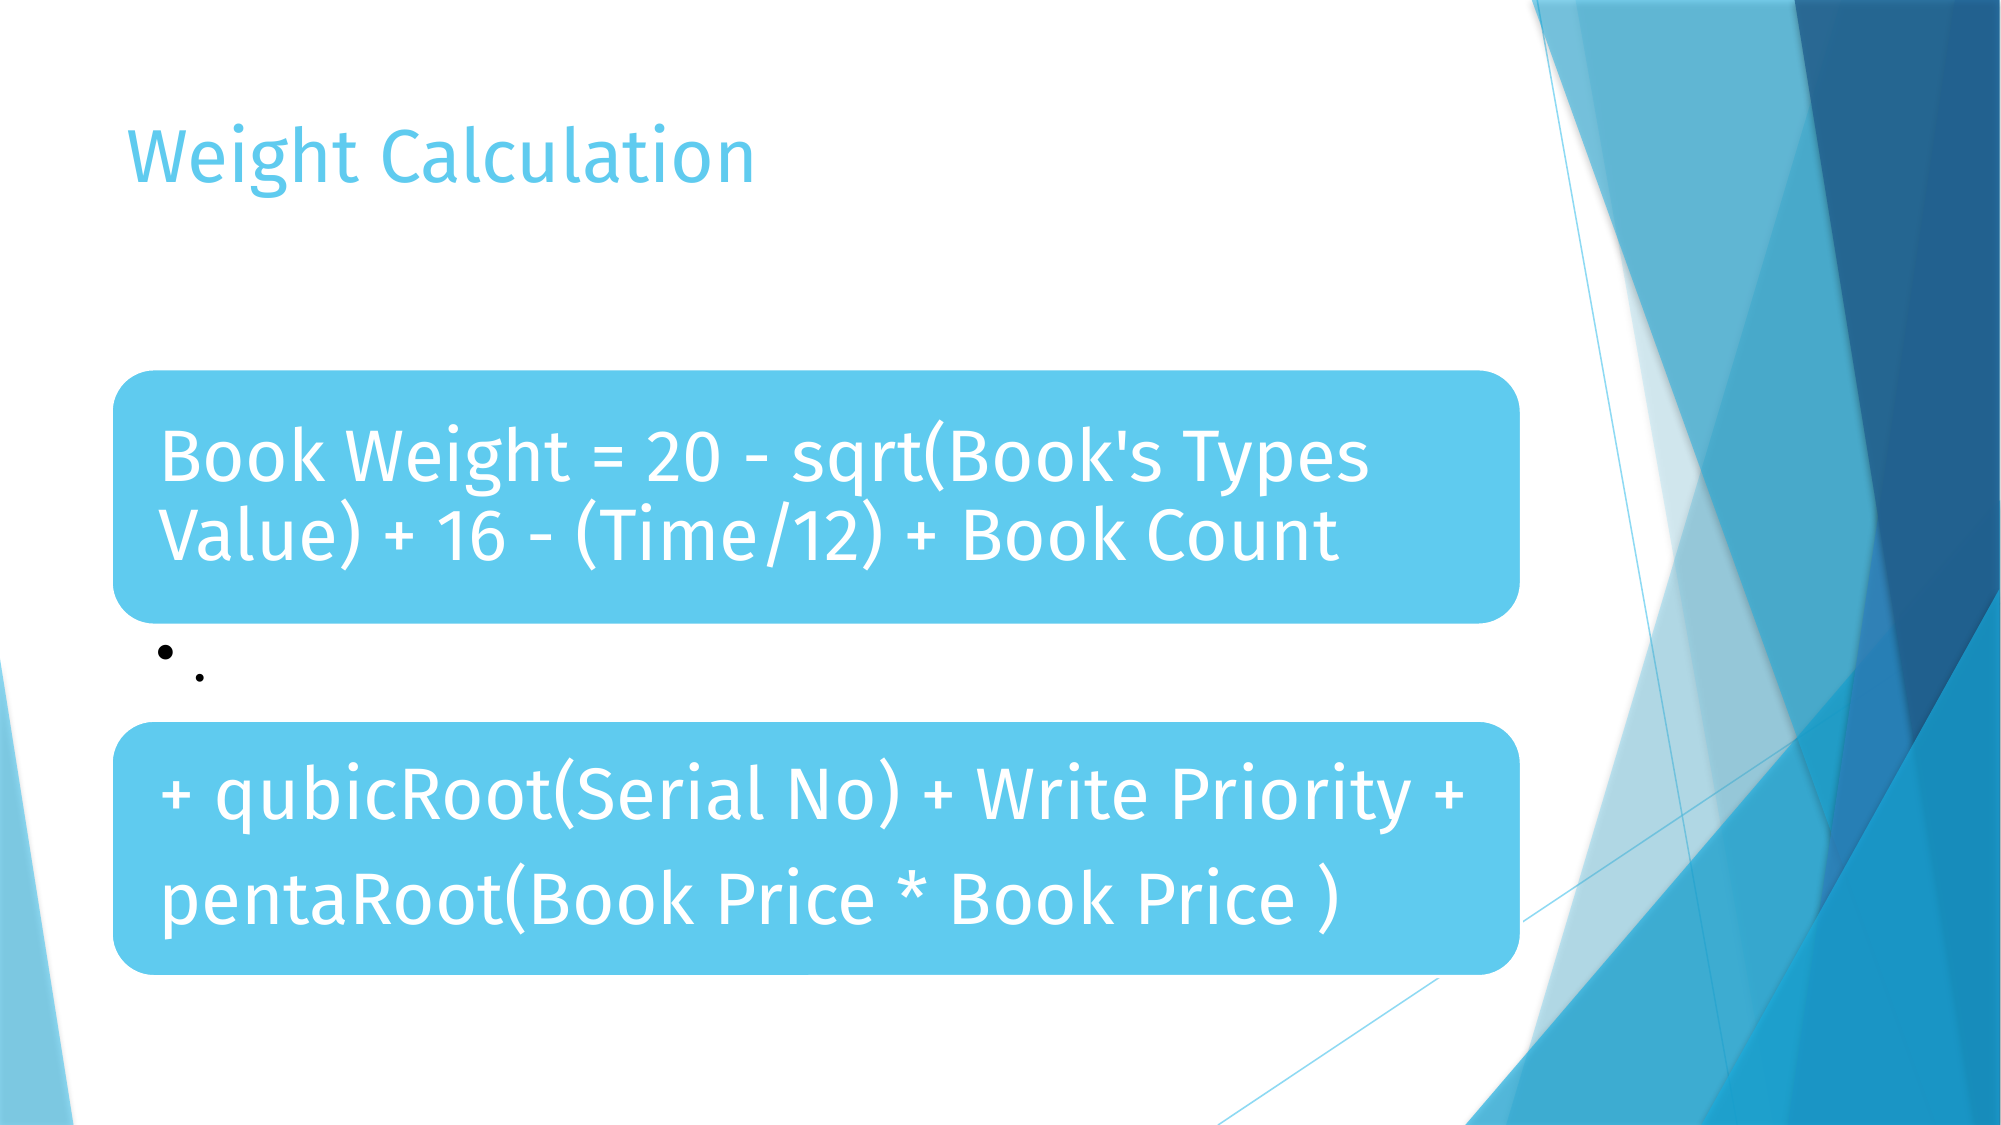

# Weight Calculation
Book Weight = 20 - sqrt(Book's Types Value) + 16 - (Time/12) + Book Count
.
+ qubicRoot(Serial No) + Write Priority +
pentaRoot(Book Price * Book Price )